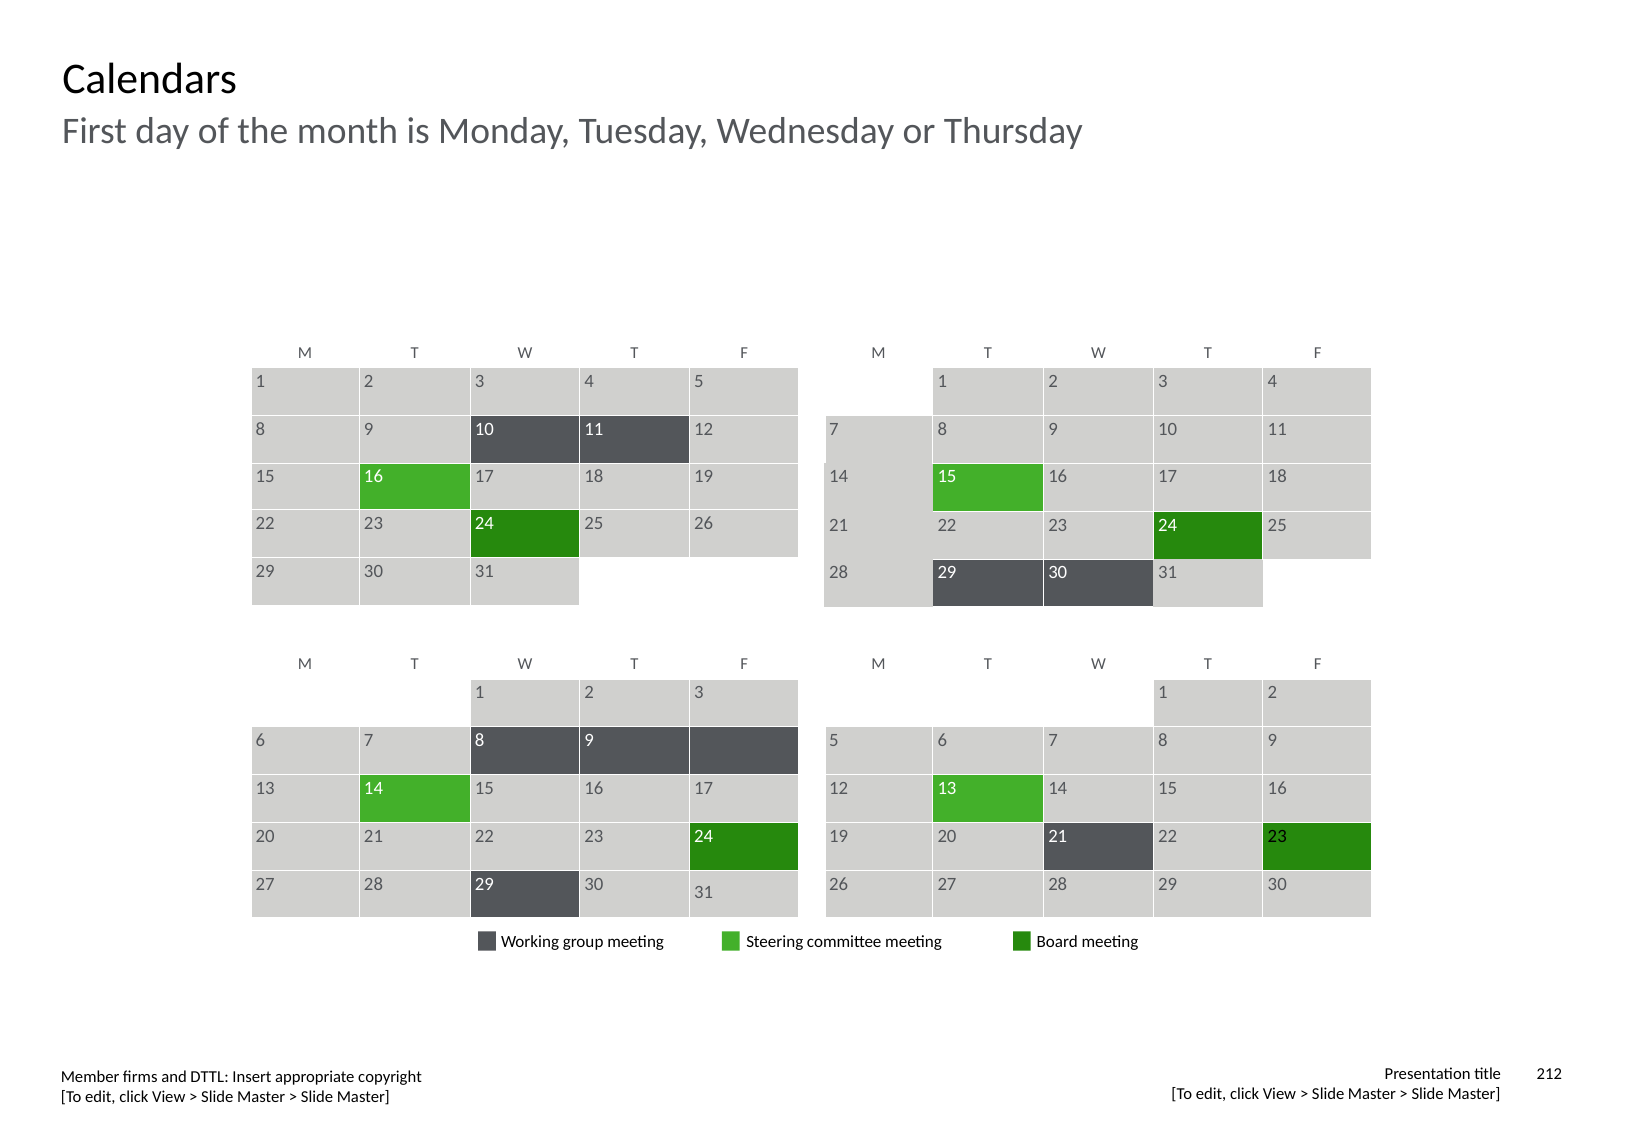

# Calendars
First day of the month is Monday, Tuesday, Wednesday or Thursday
| M | T | W | T | F |
| --- | --- | --- | --- | --- |
|  | 1 | 2 | 3 | 4 |
| 7 | 8 | 9 | 10 | 11 |
| 14 | 15 | 16 | 17 | 18 |
| 21 | 22 | 23 | 24 | 25 |
| 28 | 29 | 30 | 31 |  |
| M | T | W | T | F |
| --- | --- | --- | --- | --- |
| 1 | 2 | 3 | 4 | 5 |
| 8 | 9 | 10 | 11 | 12 |
| 15 | 16 | 17 | 18 | 19 |
| 22 | 23 | 24 | 25 | 26 |
| 29 | 30 | 31 |  |  |
| M | T | W | T | F |
| --- | --- | --- | --- | --- |
|  |  | 1 | 2 | 3 |
| 6 | 7 | 8 | 9 | 10 |
| 13 | 14 | 15 | 16 | 17 |
| 20 | 21 | 22 | 23 | 24 |
| 27 | 28 | 29 | 30 | 31 |
| M | T | W | T | F |
| --- | --- | --- | --- | --- |
|  |  |  | 1 | 2 |
| 5 | 6 | 7 | 8 | 9 |
| 12 | 13 | 14 | 15 | 16 |
| 19 | 20 | 21 | 22 | 23 |
| 26 | 27 | 28 | 29 | 30 |
Working group meeting
Steering committee meeting
Board meeting